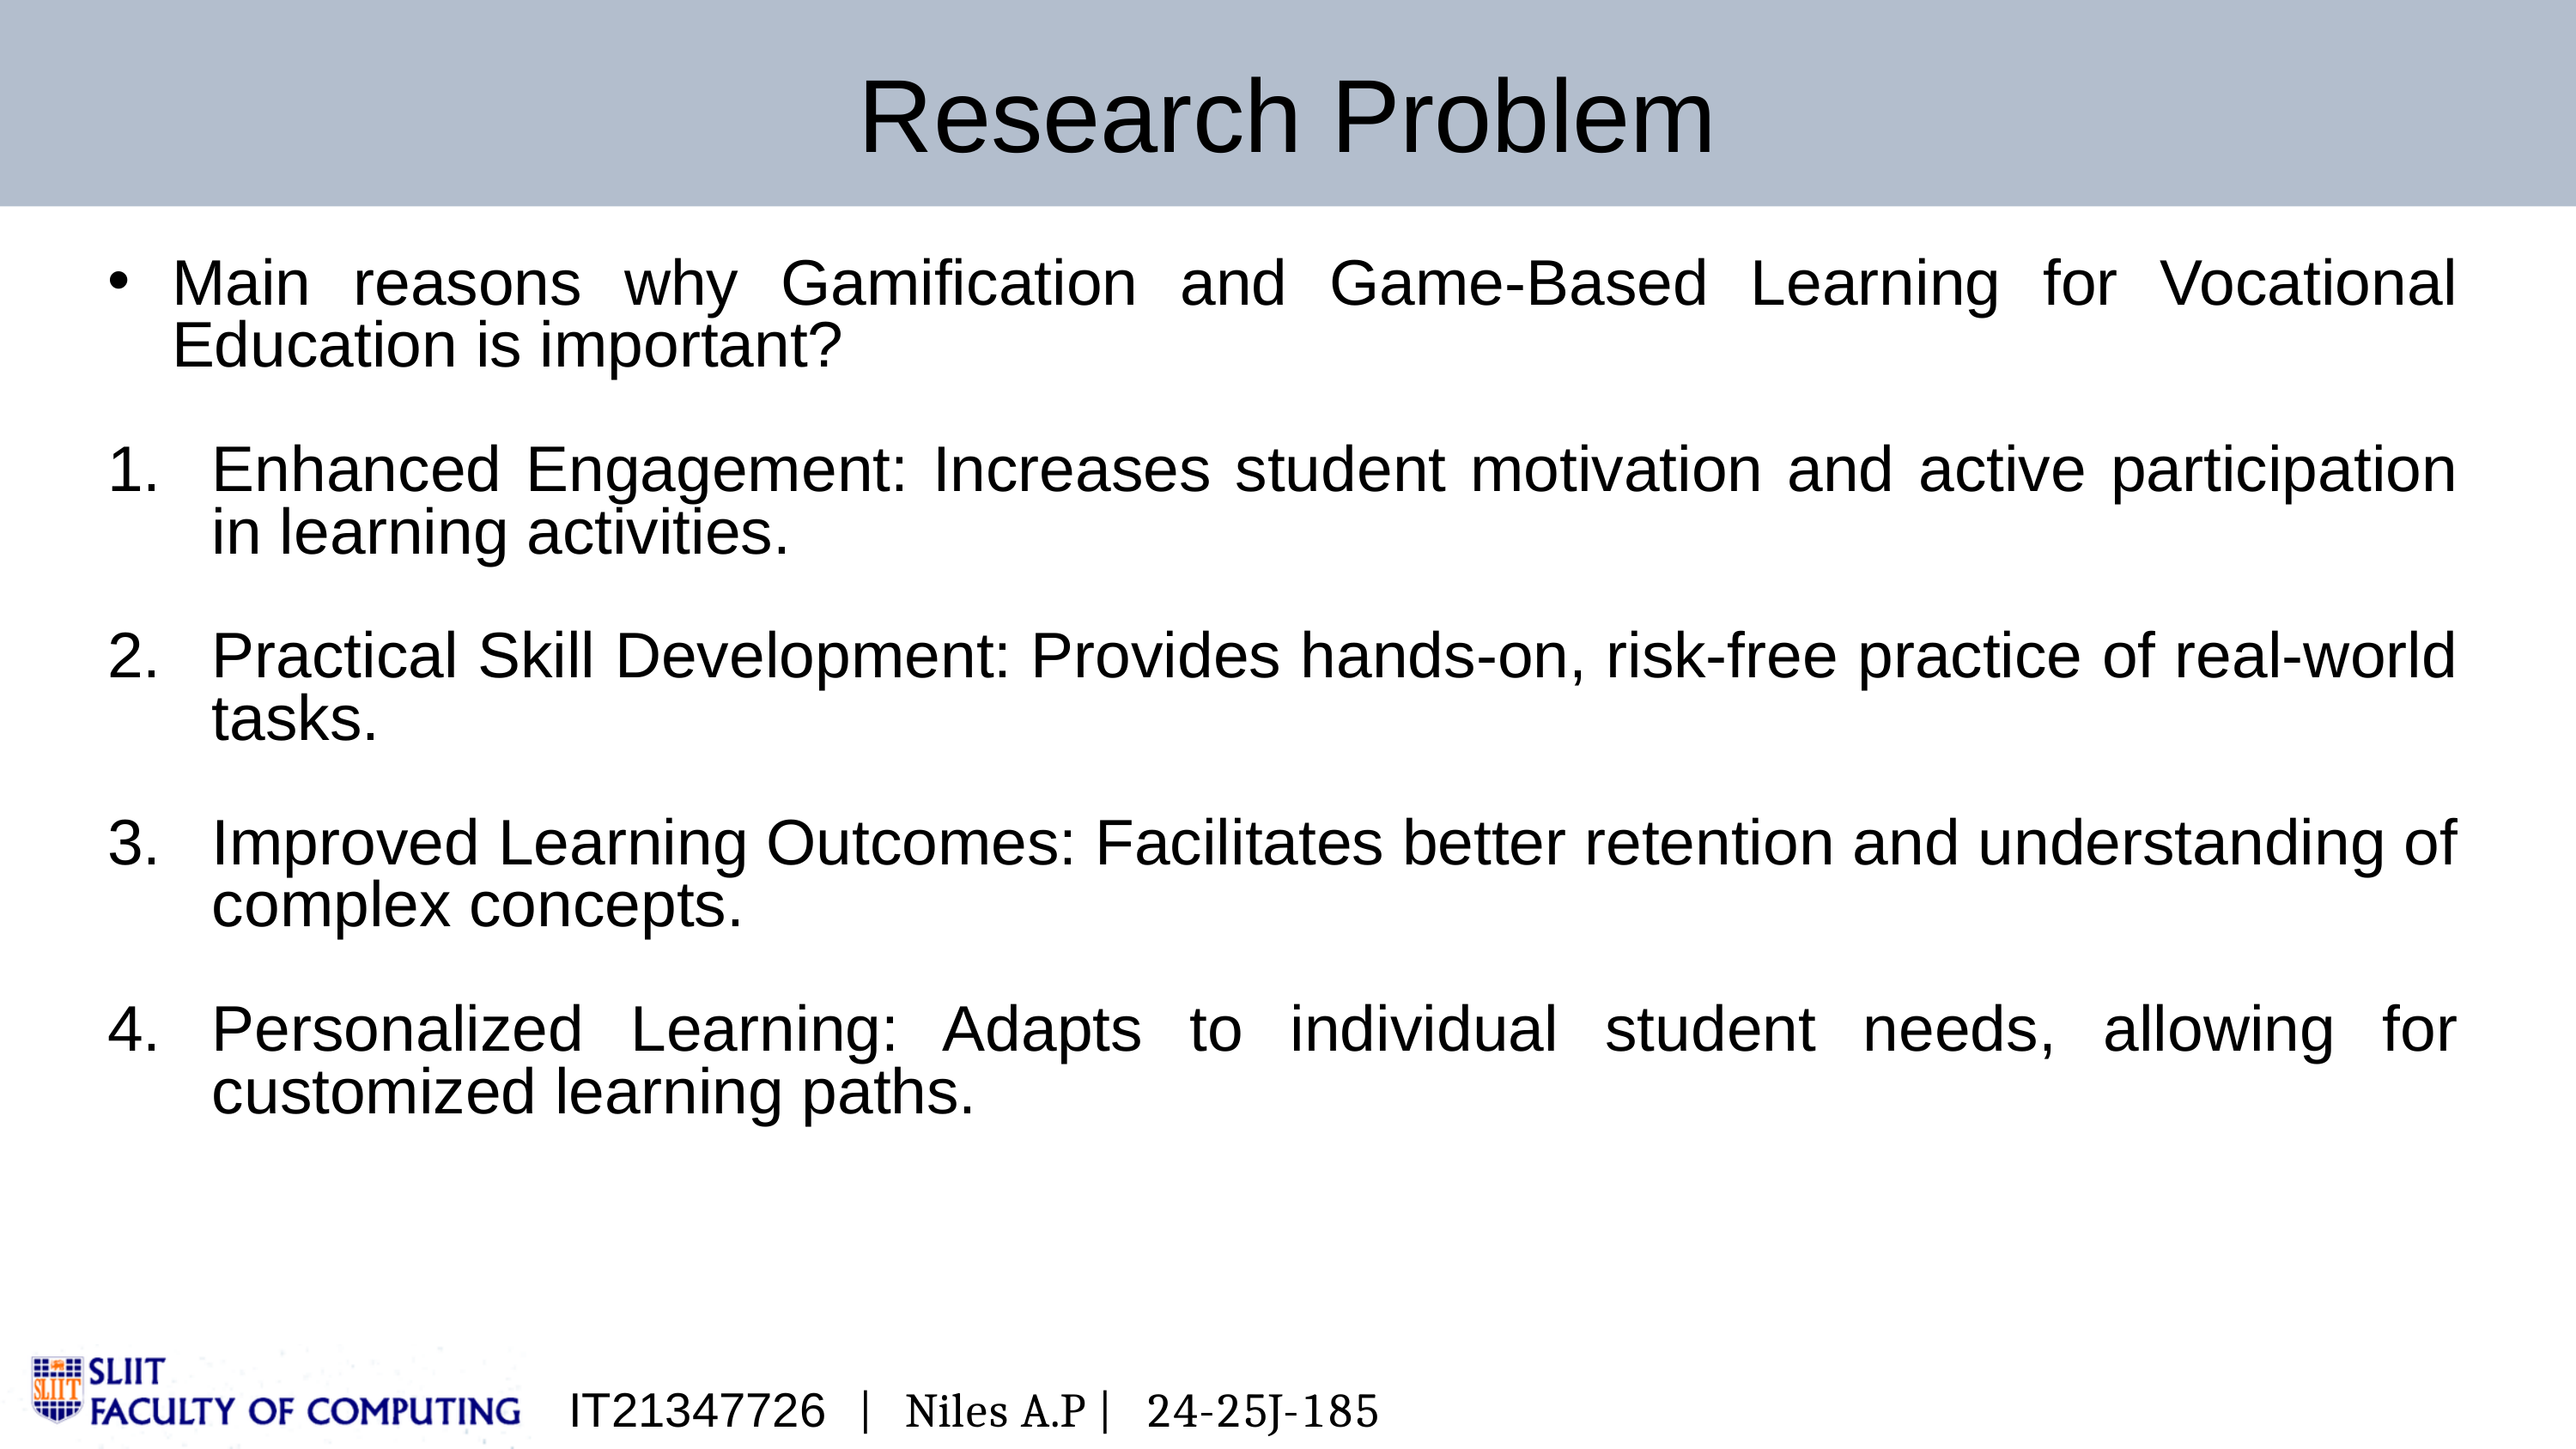

Research Problem
Main reasons why Gamification and Game-Based Learning for Vocational Education is important?

Enhanced Engagement: Increases student motivation and active participation in learning activities.

Practical Skill Development: Provides hands-on, risk-free practice of real-world tasks.

Improved Learning Outcomes: Facilitates better retention and understanding of complex concepts.

Personalized Learning: Adapts to individual student needs, allowing for customized learning paths.

IT21347726   |   Niles A.P |   24-25J-185